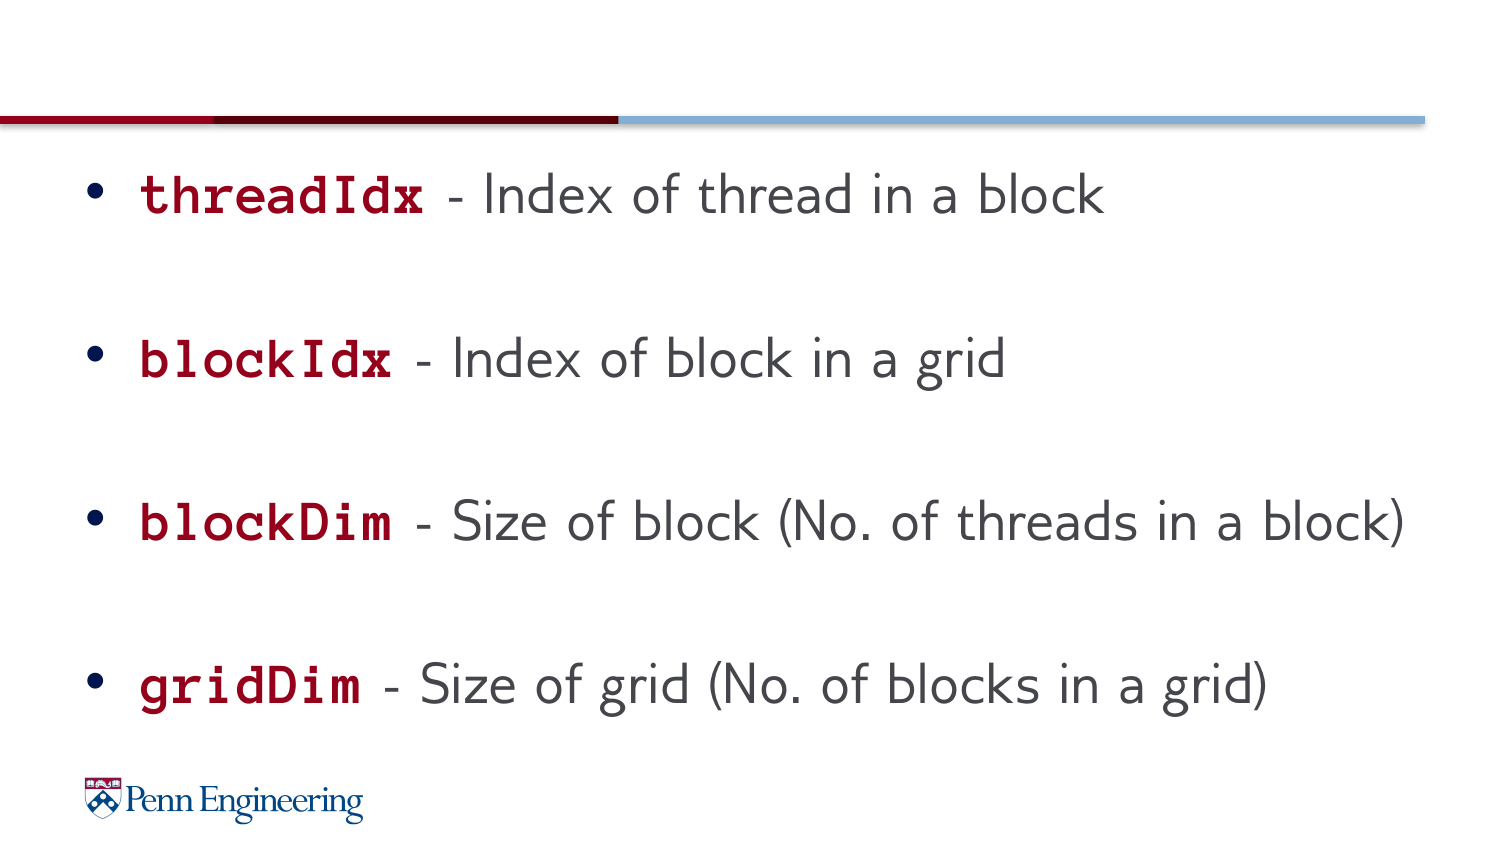

#
threadIdx - Index of thread in a block

blockIdx - Index of block in a grid

blockDim - Size of block (No. of threads in a block)

gridDim - Size of grid (No. of blocks in a grid)